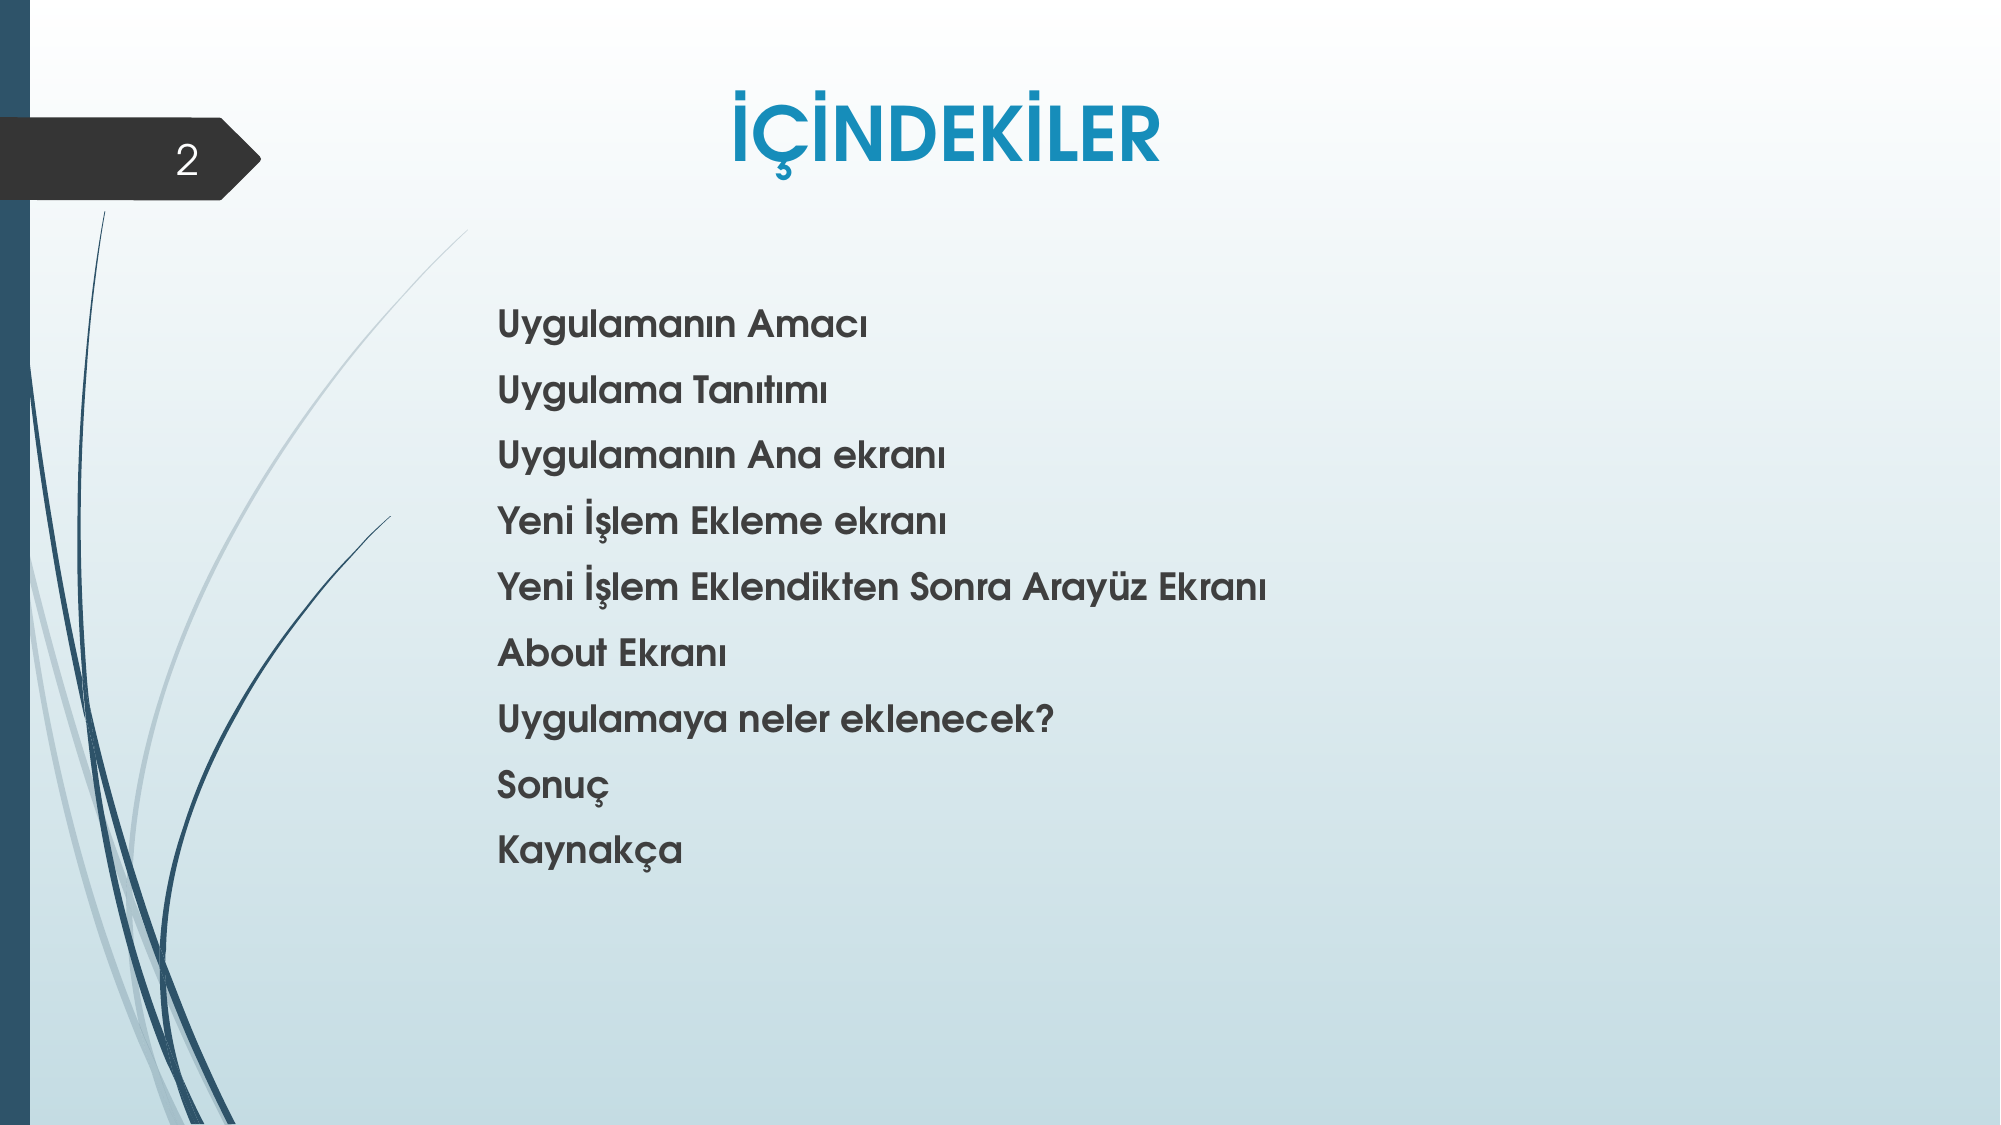

# İÇİNDEKİLER
2

Uygulamanın Amacı
Uygulama Tanıtımı
Uygulamanın Ana ekranı
Yeni İşlem Ekleme ekranı
Yeni İşlem Eklendikten Sonra Arayüz Ekranı
About Ekranı
Uygulamaya neler eklenecek?
Sonuç
Kaynakça